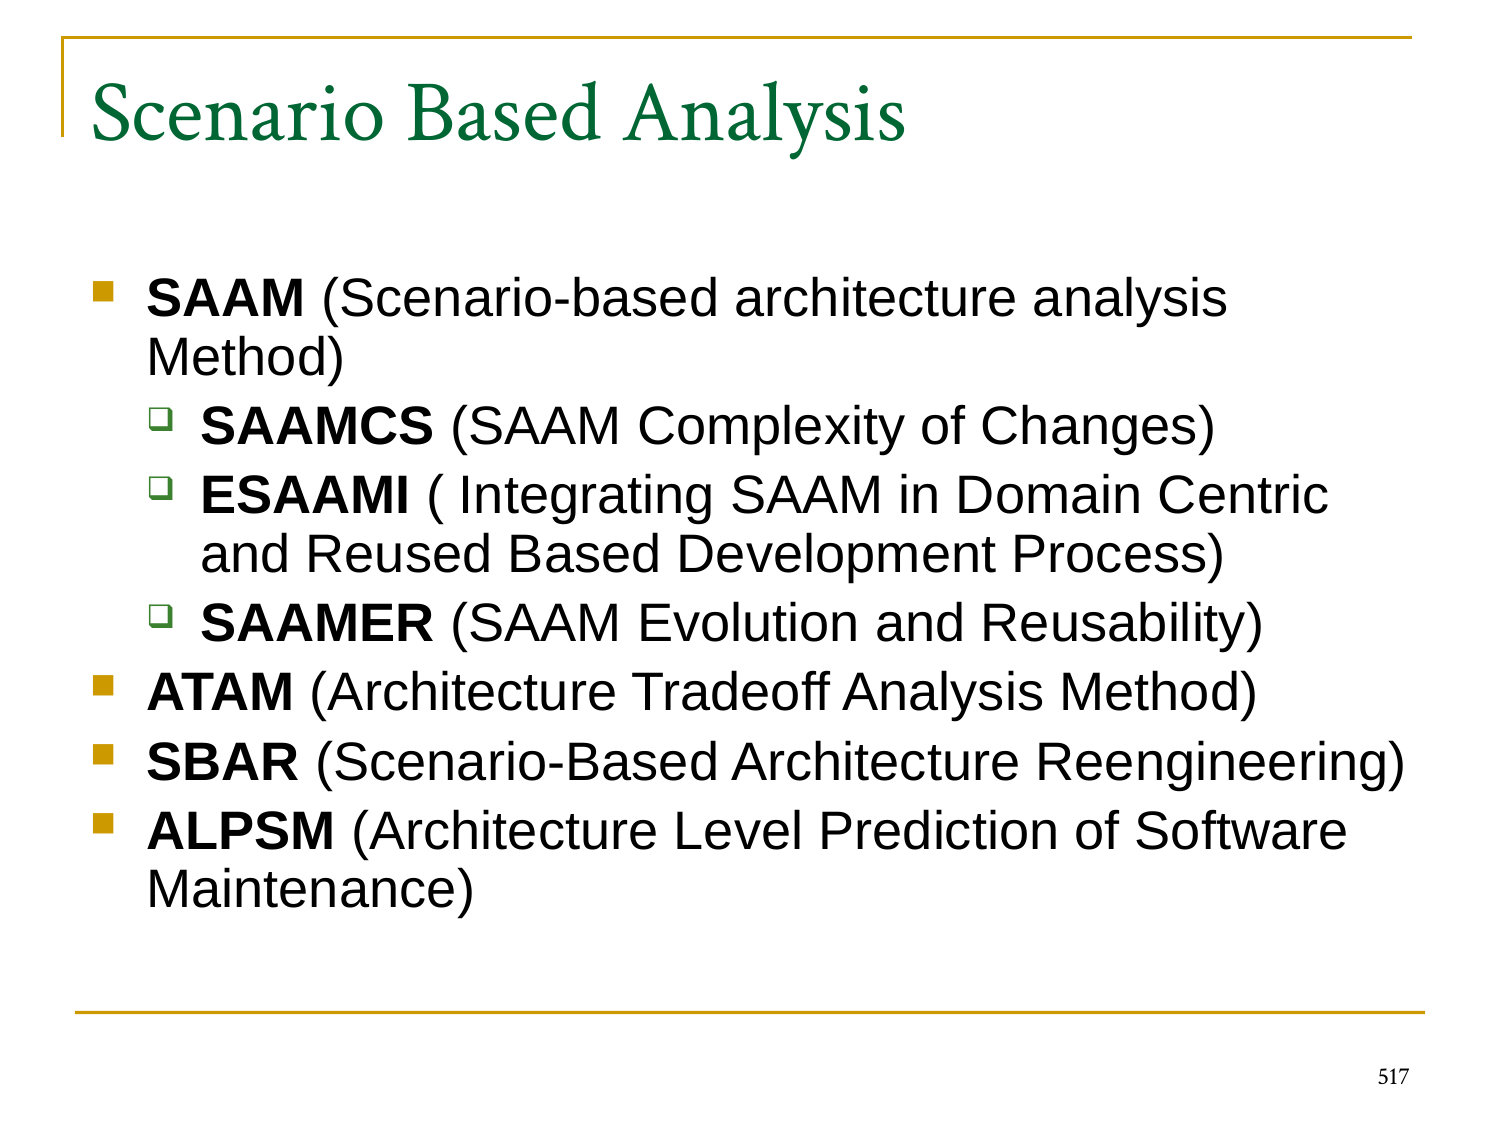

# Scenario Based Analysis
SAAM (Scenario-based architecture analysis Method)
SAAMCS (SAAM Complexity of Changes)
ESAAMI ( Integrating SAAM in Domain Centric and Reused Based Development Process)
SAAMER (SAAM Evolution and Reusability)
ATAM (Architecture Tradeoff Analysis Method)
SBAR (Scenario-Based Architecture Reengineering)
ALPSM (Architecture Level Prediction of Software Maintenance)

517